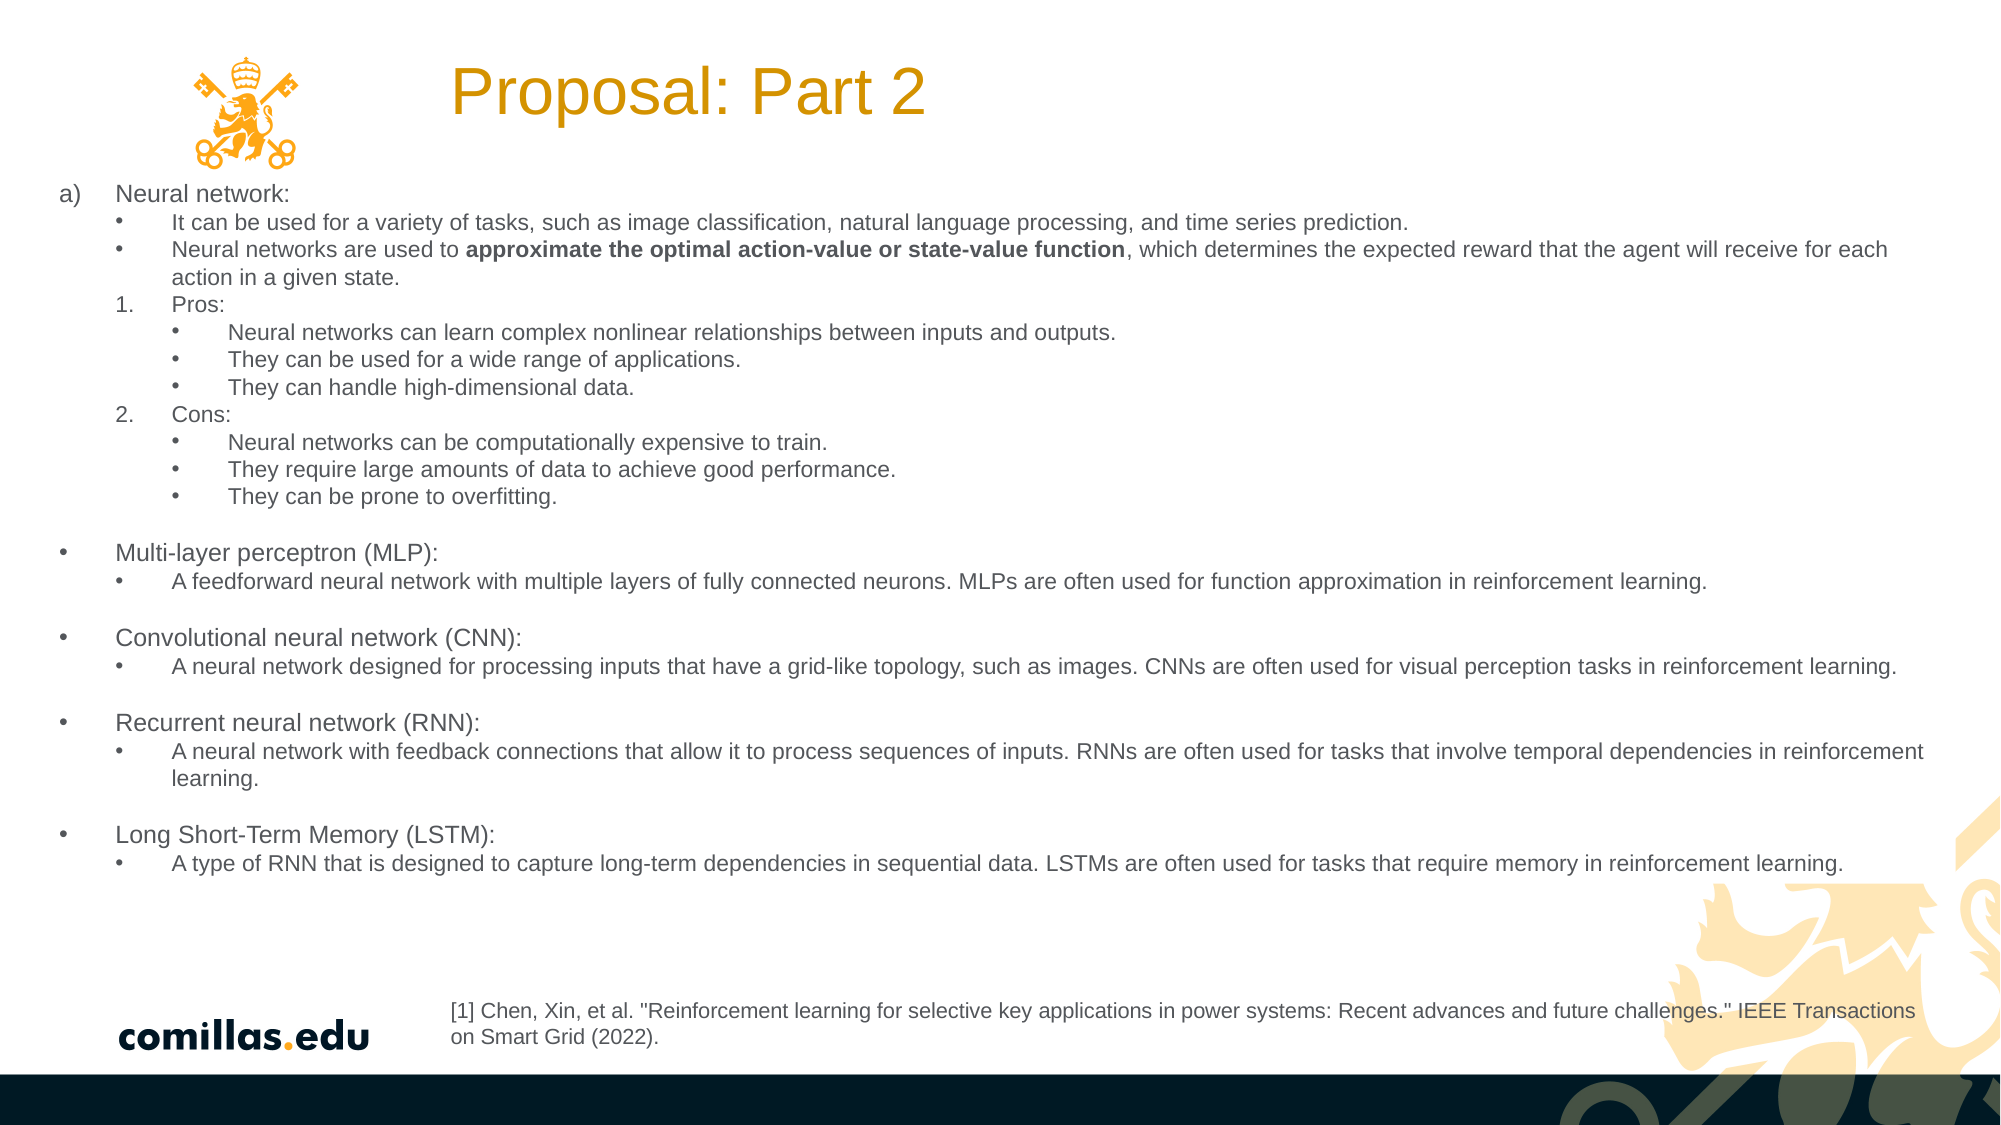

# Proposal: Part 2
Neural network:
It can be used for a variety of tasks, such as image classification, natural language processing, and time series prediction.
Neural networks are used to approximate the optimal action-value or state-value function, which determines the expected reward that the agent will receive for each action in a given state.
Pros:
Neural networks can learn complex nonlinear relationships between inputs and outputs.
They can be used for a wide range of applications.
They can handle high-dimensional data.
Cons:
Neural networks can be computationally expensive to train.
They require large amounts of data to achieve good performance.
They can be prone to overfitting.

Multi-layer perceptron (MLP):
A feedforward neural network with multiple layers of fully connected neurons. MLPs are often used for function approximation in reinforcement learning.

Convolutional neural network (CNN):
A neural network designed for processing inputs that have a grid-like topology, such as images. CNNs are often used for visual perception tasks in reinforcement learning.

Recurrent neural network (RNN):
A neural network with feedback connections that allow it to process sequences of inputs. RNNs are often used for tasks that involve temporal dependencies in reinforcement learning.

Long Short-Term Memory (LSTM):
A type of RNN that is designed to capture long-term dependencies in sequential data. LSTMs are often used for tasks that require memory in reinforcement learning.
[1] Chen, Xin, et al. "Reinforcement learning for selective key applications in power systems: Recent advances and future challenges." IEEE Transactions on Smart Grid (2022).